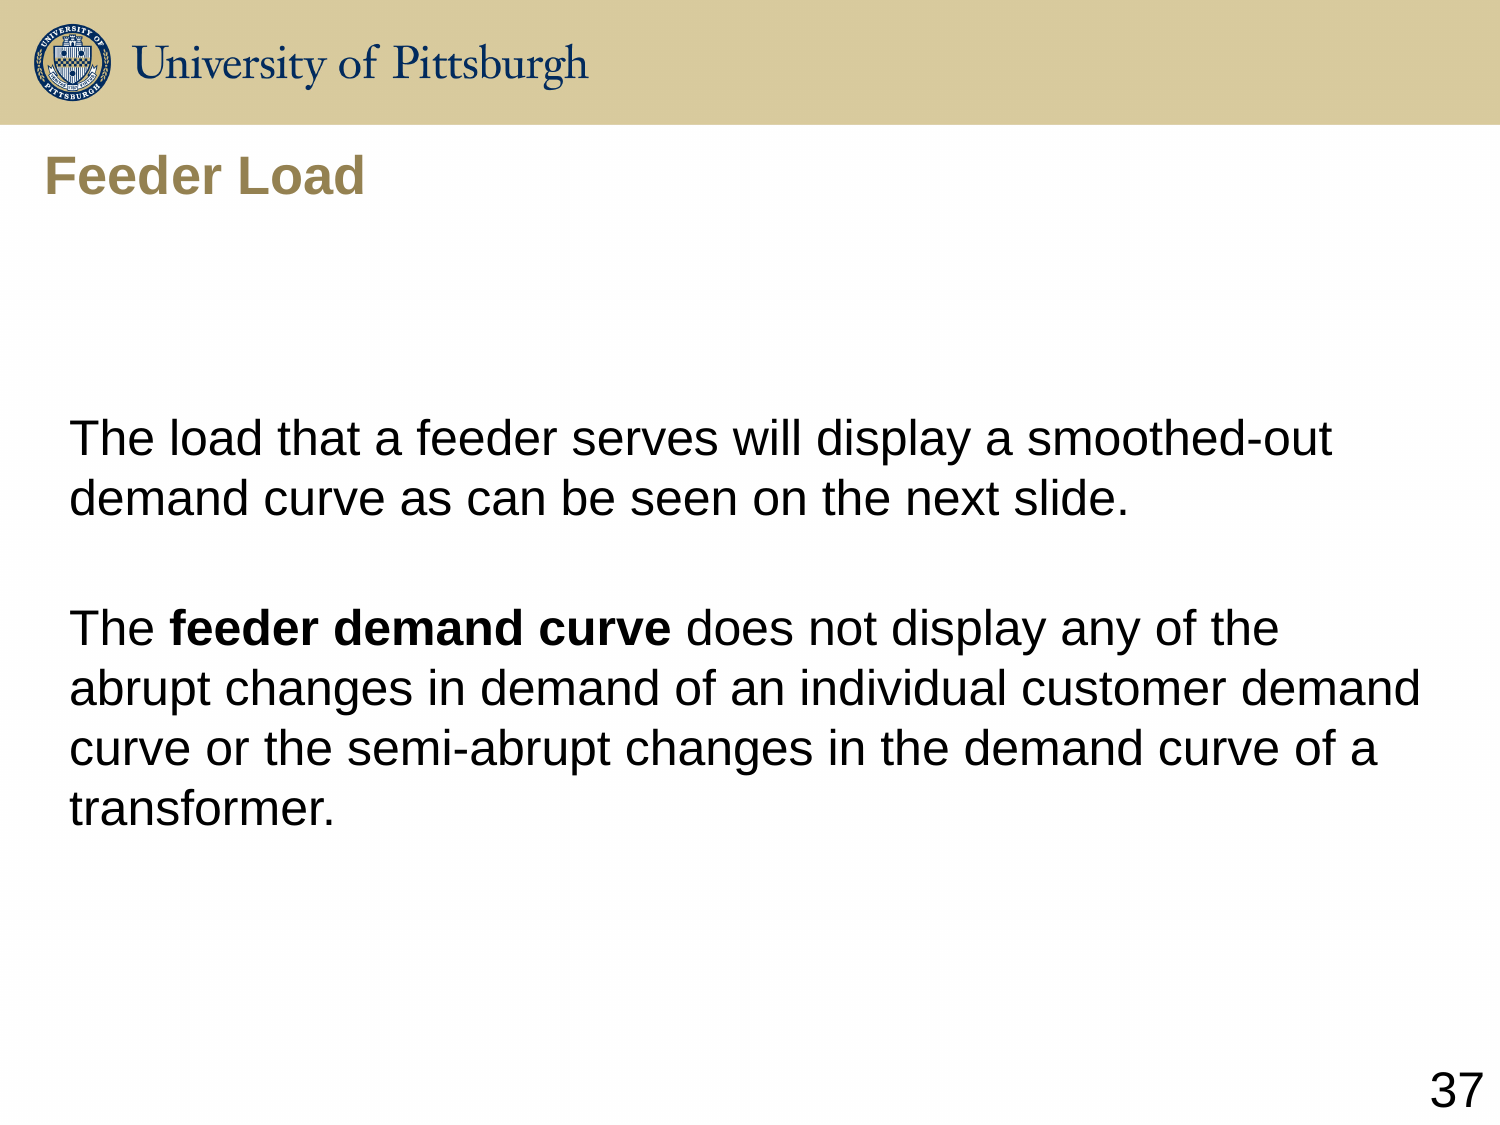

# Feeder Load
The load that a feeder serves will display a smoothed-out demand curve as can be seen on the next slide.
The feeder demand curve does not display any of the abrupt changes in demand of an individual customer demand curve or the semi-abrupt changes in the demand curve of a transformer.
37